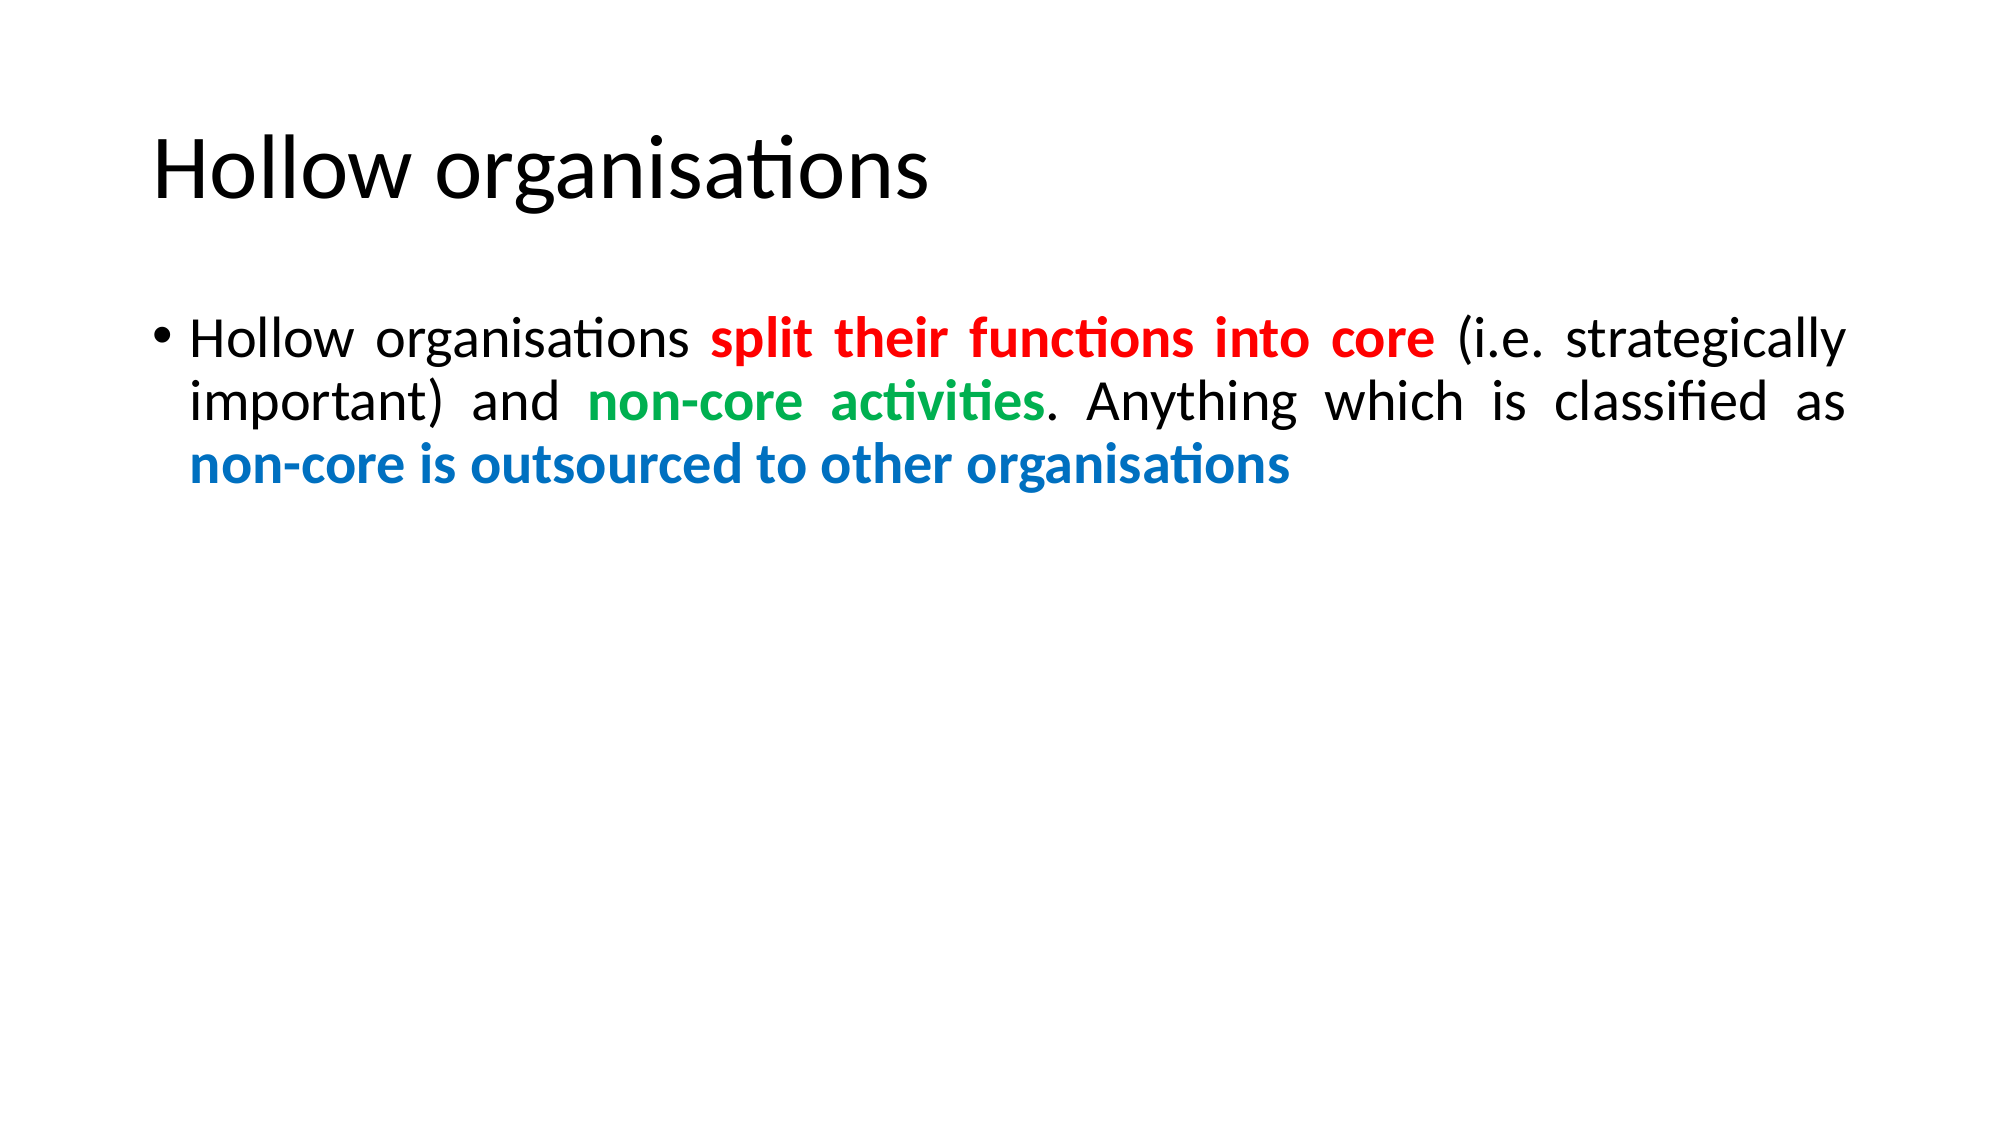

# Hollow organisations
Hollow organisations split their functions into core (i.e. strategically important) and non-core activities. Anything which is classified as non-core is outsourced to other organisations